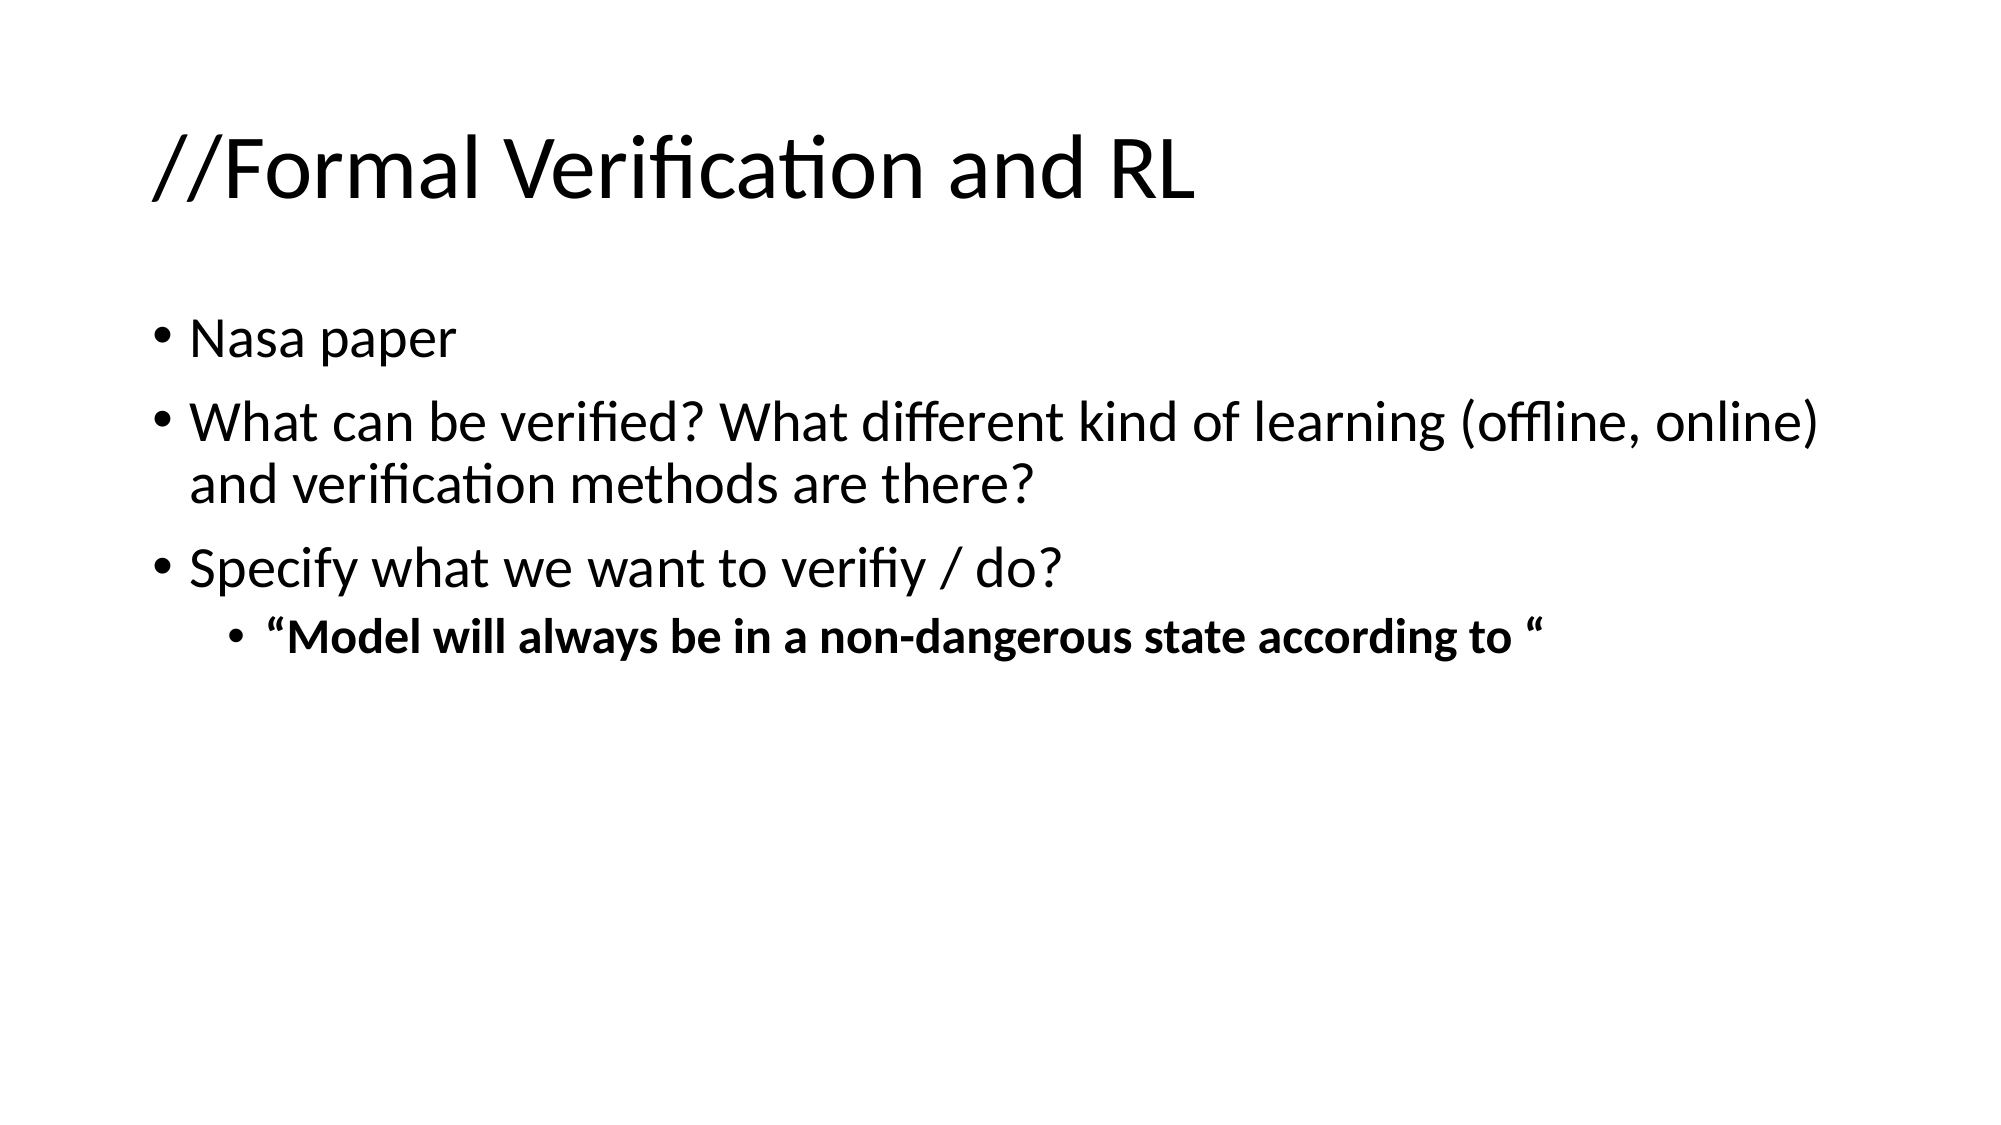

# //Formal Verification and RL
Nasa paper
What can be verified? What different kind of learning (offline, online) and verification methods are there?
Specify what we want to verifiy / do?
“Model will always be in a non-dangerous state according to “